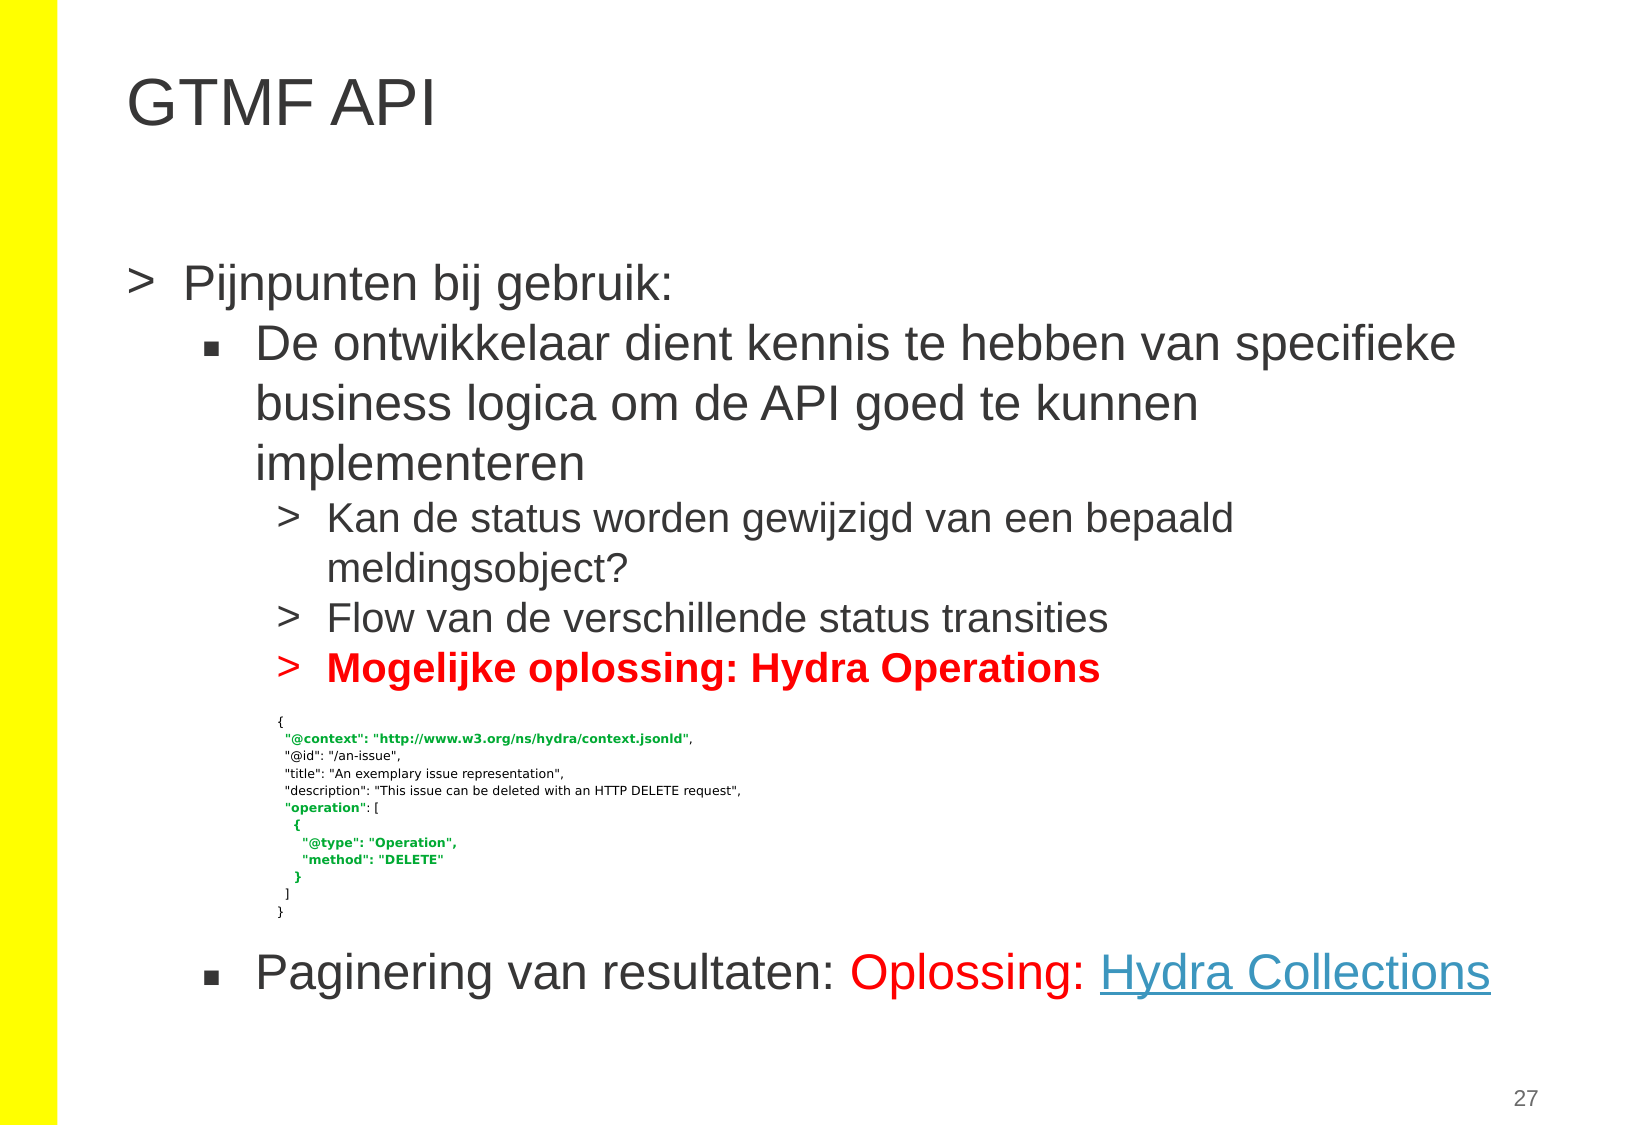

# GTMF API
Pijnpunten bij gebruik:
De ontwikkelaar dient kennis te hebben van specifieke business logica om de API goed te kunnen implementeren
Kan de status worden gewijzigd van een bepaald meldingsobject?
Flow van de verschillende status transities
Mogelijke oplossing: Hydra Operations
{
  "@context": "http://www.w3.org/ns/hydra/context.jsonld",
  "@id": "/an-issue",
  "title": "An exemplary issue representation",
  "description": "This issue can be deleted with an HTTP DELETE request",
  "operation": [
    {
      "@type": "Operation",
      "method": "DELETE"
    }
  ]
}
Paginering van resultaten: Oplossing: Hydra Collections

27